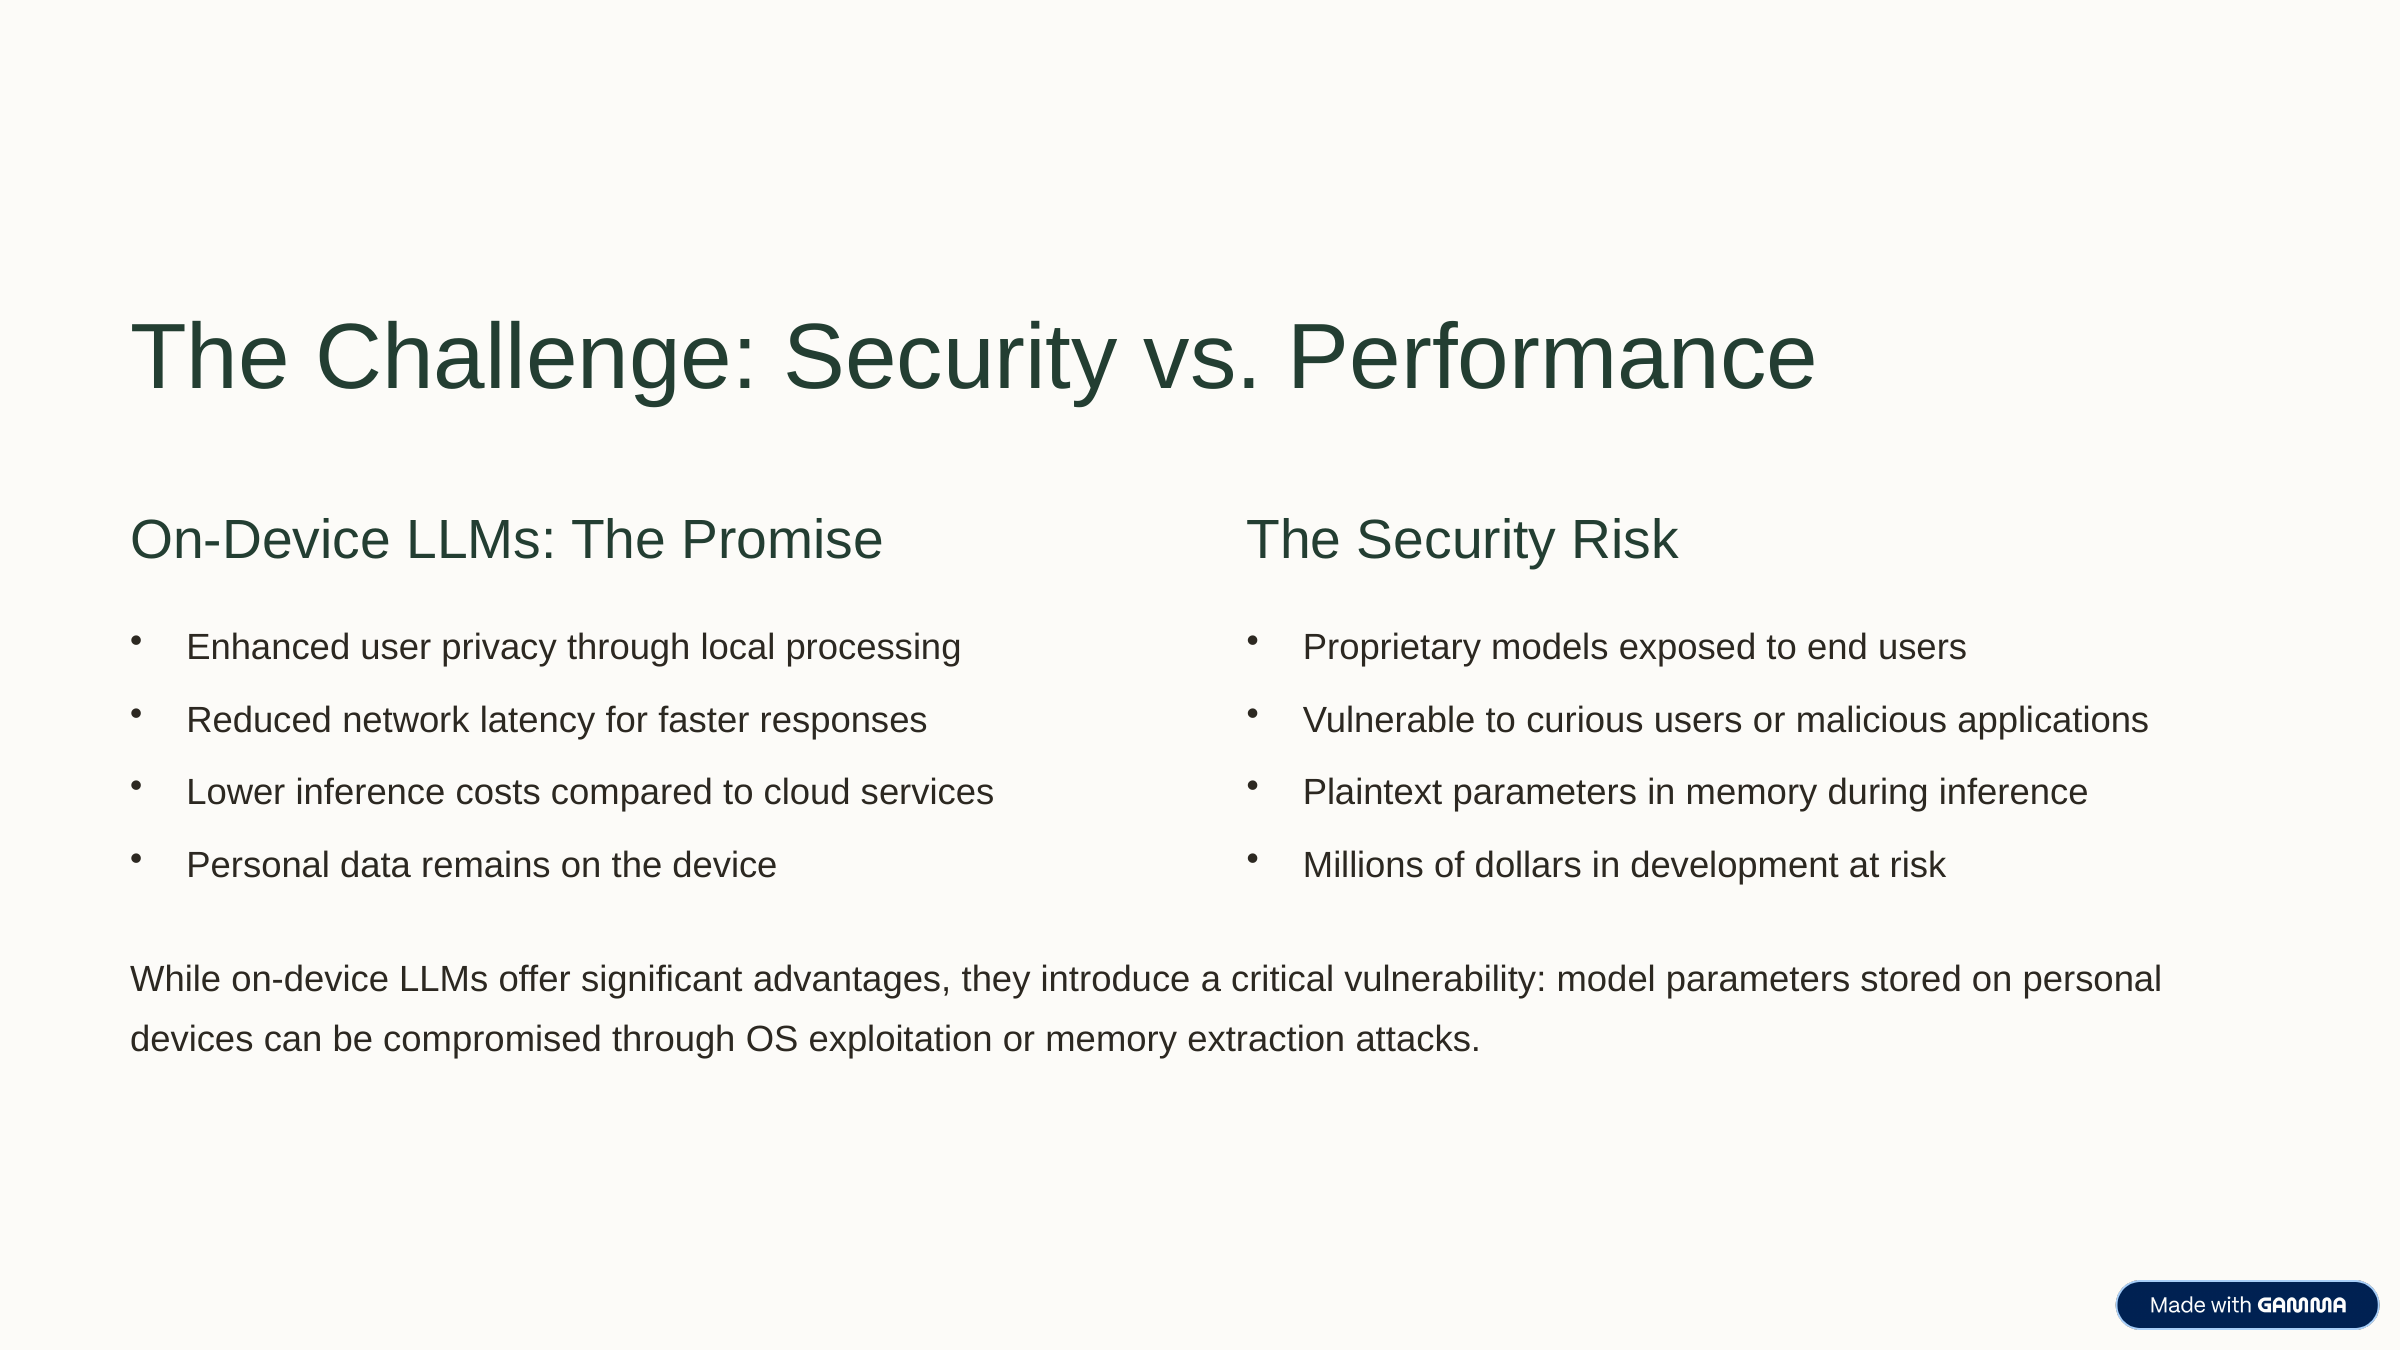

The Challenge: Security vs. Performance
On-Device LLMs: The Promise
The Security Risk
Enhanced user privacy through local processing
Proprietary models exposed to end users
Reduced network latency for faster responses
Vulnerable to curious users or malicious applications
Lower inference costs compared to cloud services
Plaintext parameters in memory during inference
Personal data remains on the device
Millions of dollars in development at risk
While on-device LLMs offer significant advantages, they introduce a critical vulnerability: model parameters stored on personal devices can be compromised through OS exploitation or memory extraction attacks.